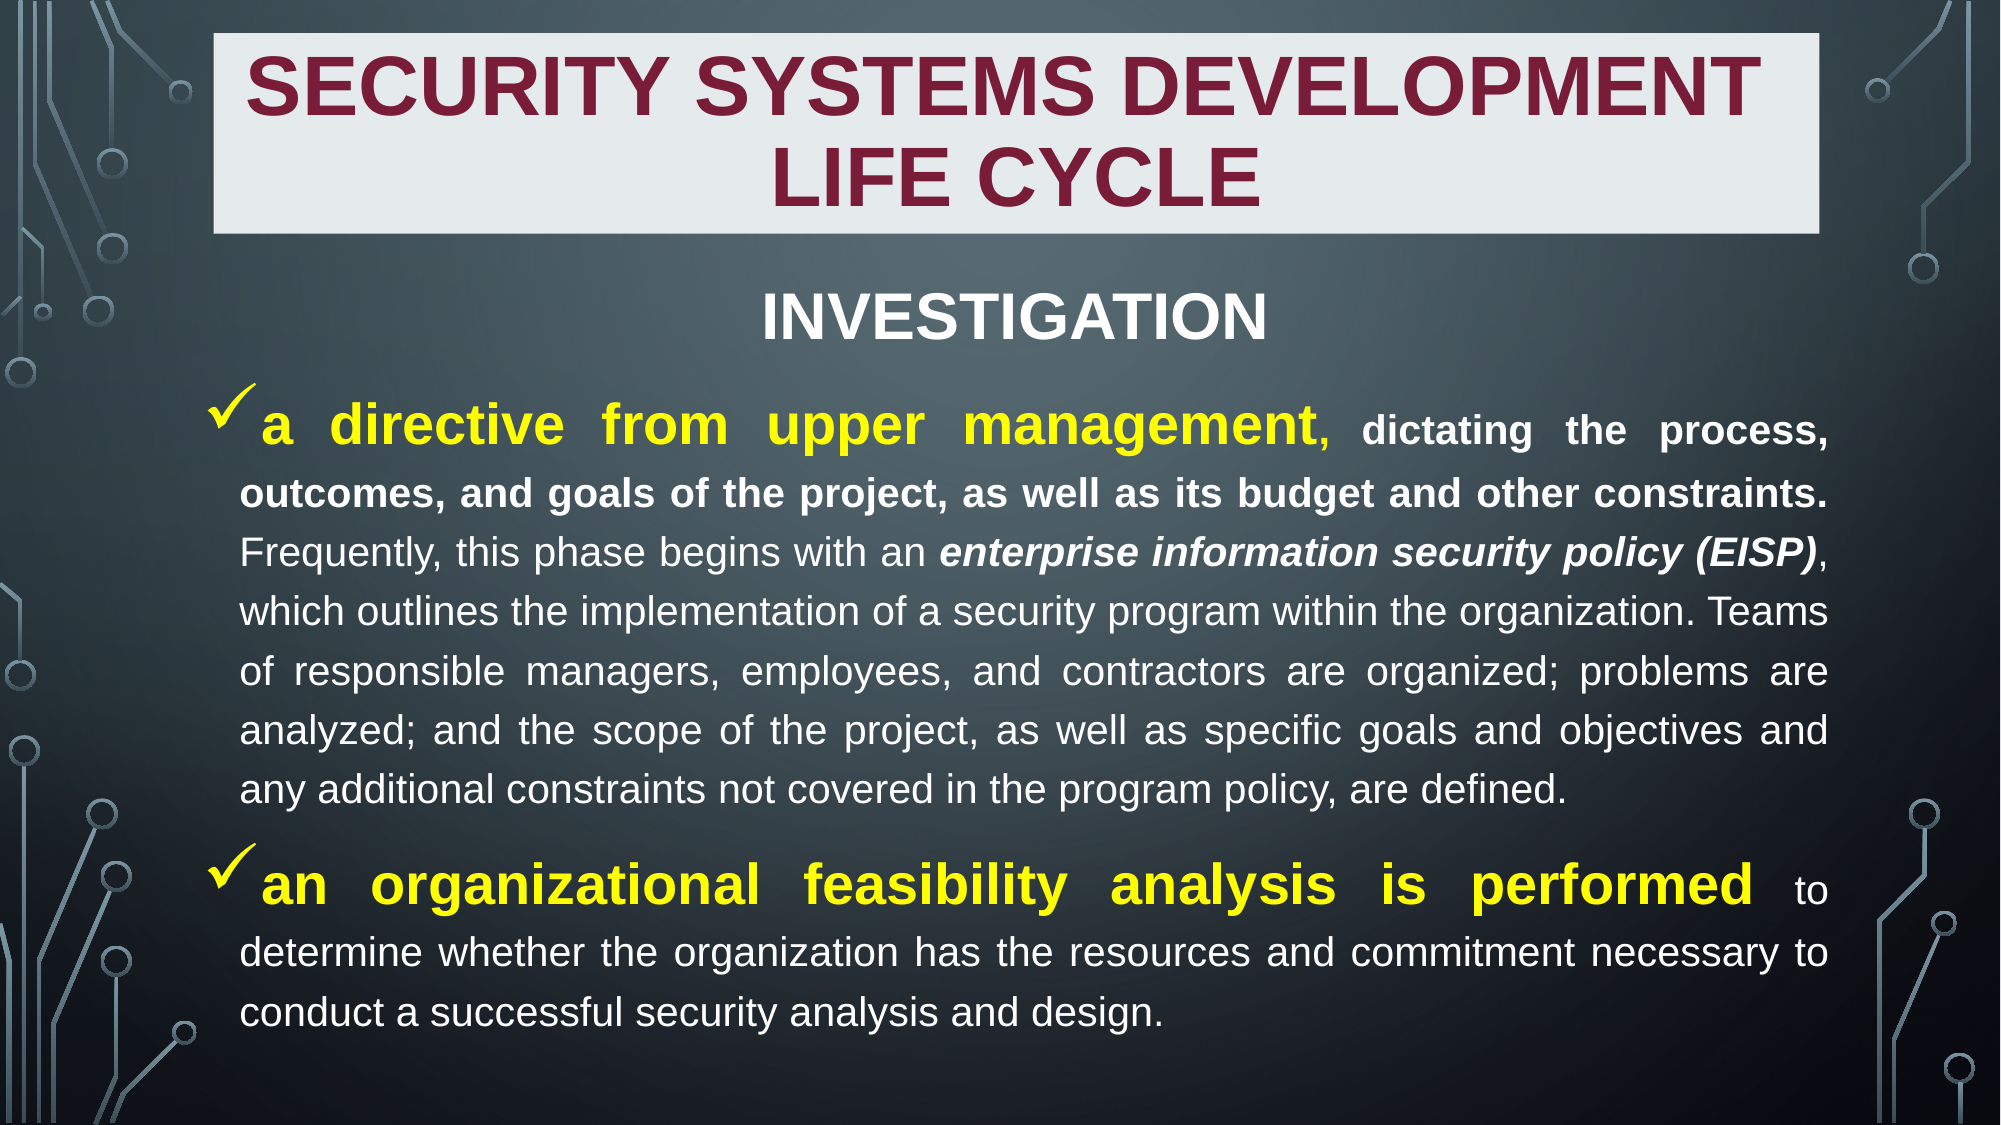

# security systems development life cycle
INVESTIGATION
a directive from upper management, dictating the process, outcomes, and goals of the project, as well as its budget and other constraints. Frequently, this phase begins with an enterprise information security policy (EISP), which outlines the implementation of a security program within the organization. Teams of responsible managers, employees, and contractors are organized; problems are analyzed; and the scope of the project, as well as specific goals and objectives and any additional constraints not covered in the program policy, are defined.
an organizational feasibility analysis is performed to determine whether the organization has the resources and commitment necessary to conduct a successful security analysis and design.